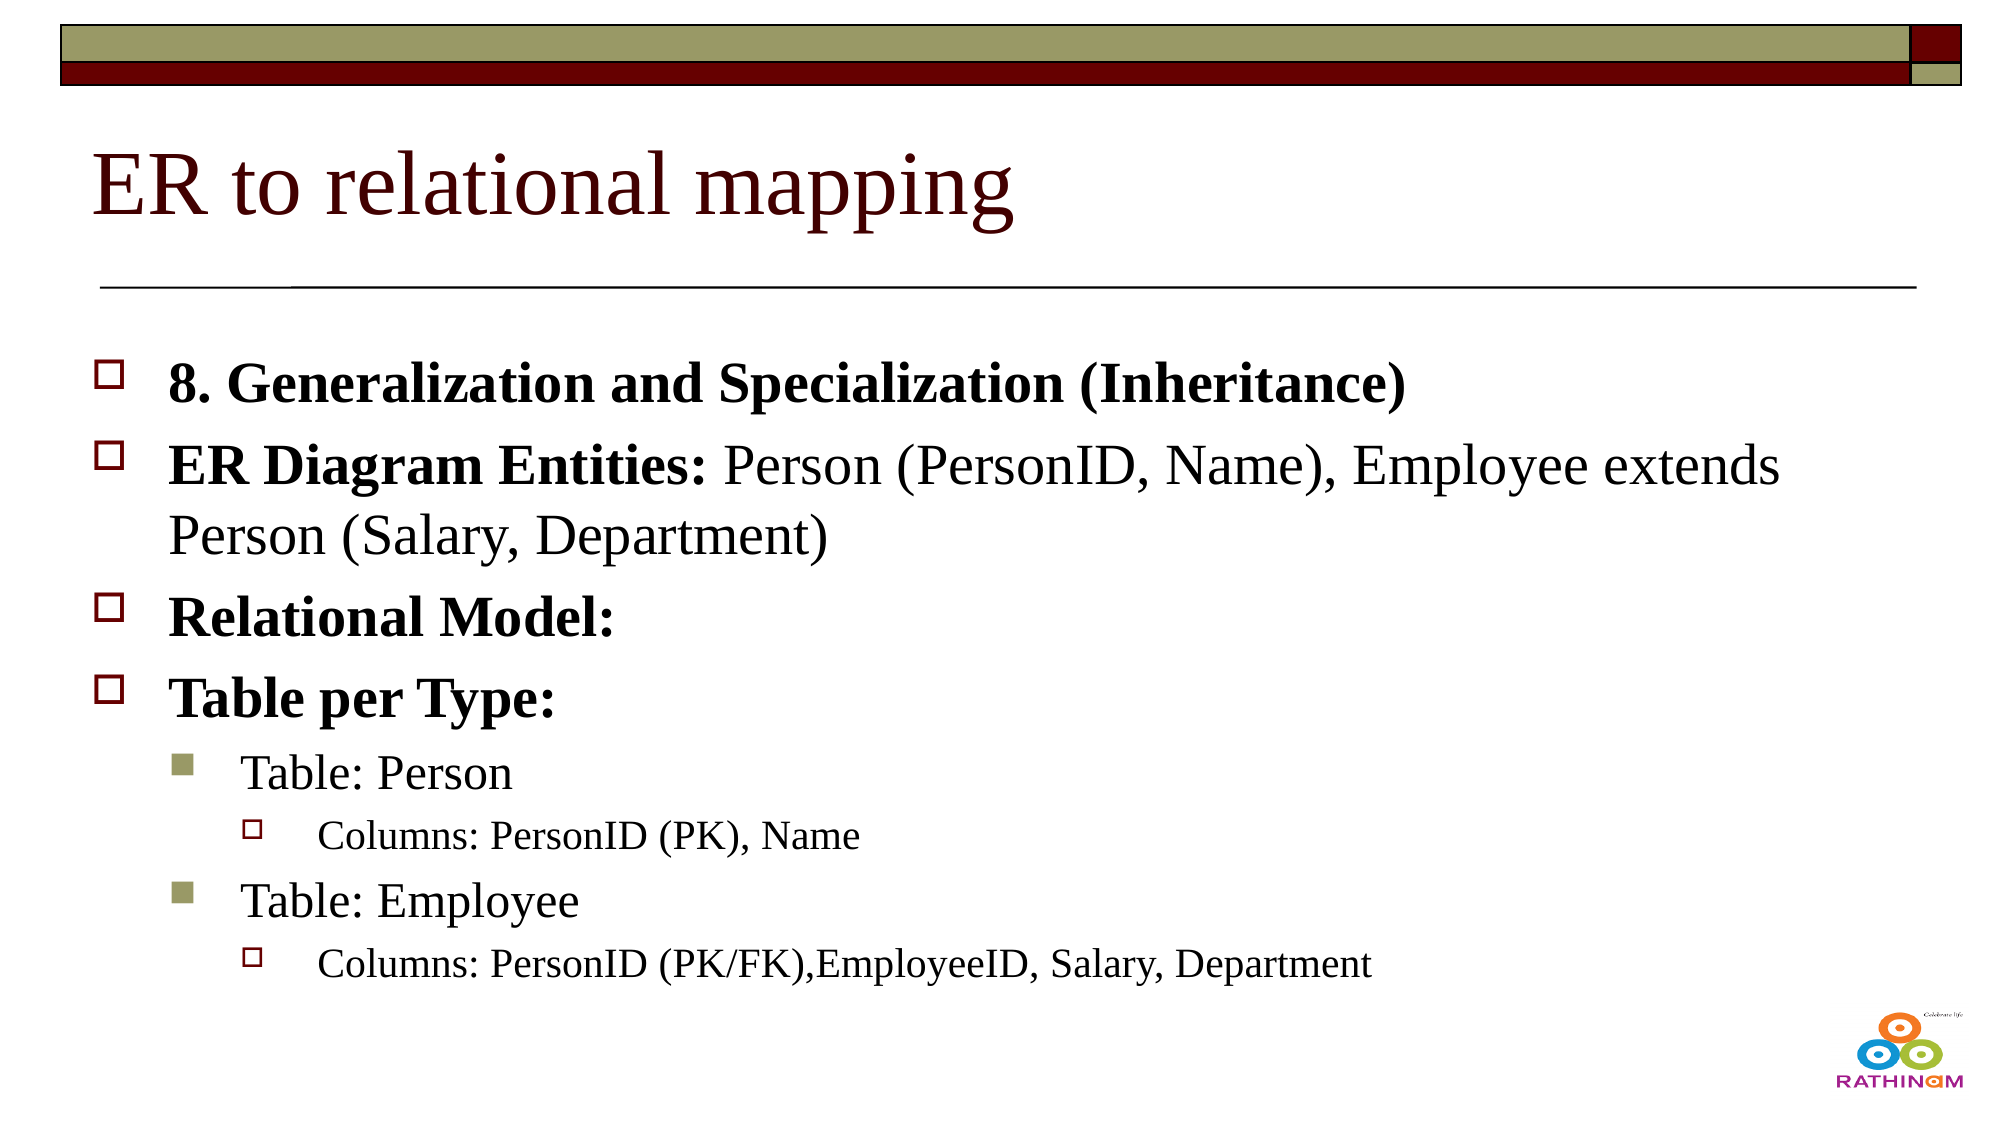

# ER to relational mapping
8. Generalization and Specialization (Inheritance)
ER Diagram Entities: Person (PersonID, Name), Employee extends Person (Salary, Department)
Relational Model:
Table per Type:
Table: Person
Columns: PersonID (PK), Name
Table: Employee
Columns: PersonID (PK/FK),EmployeeID, Salary, Department